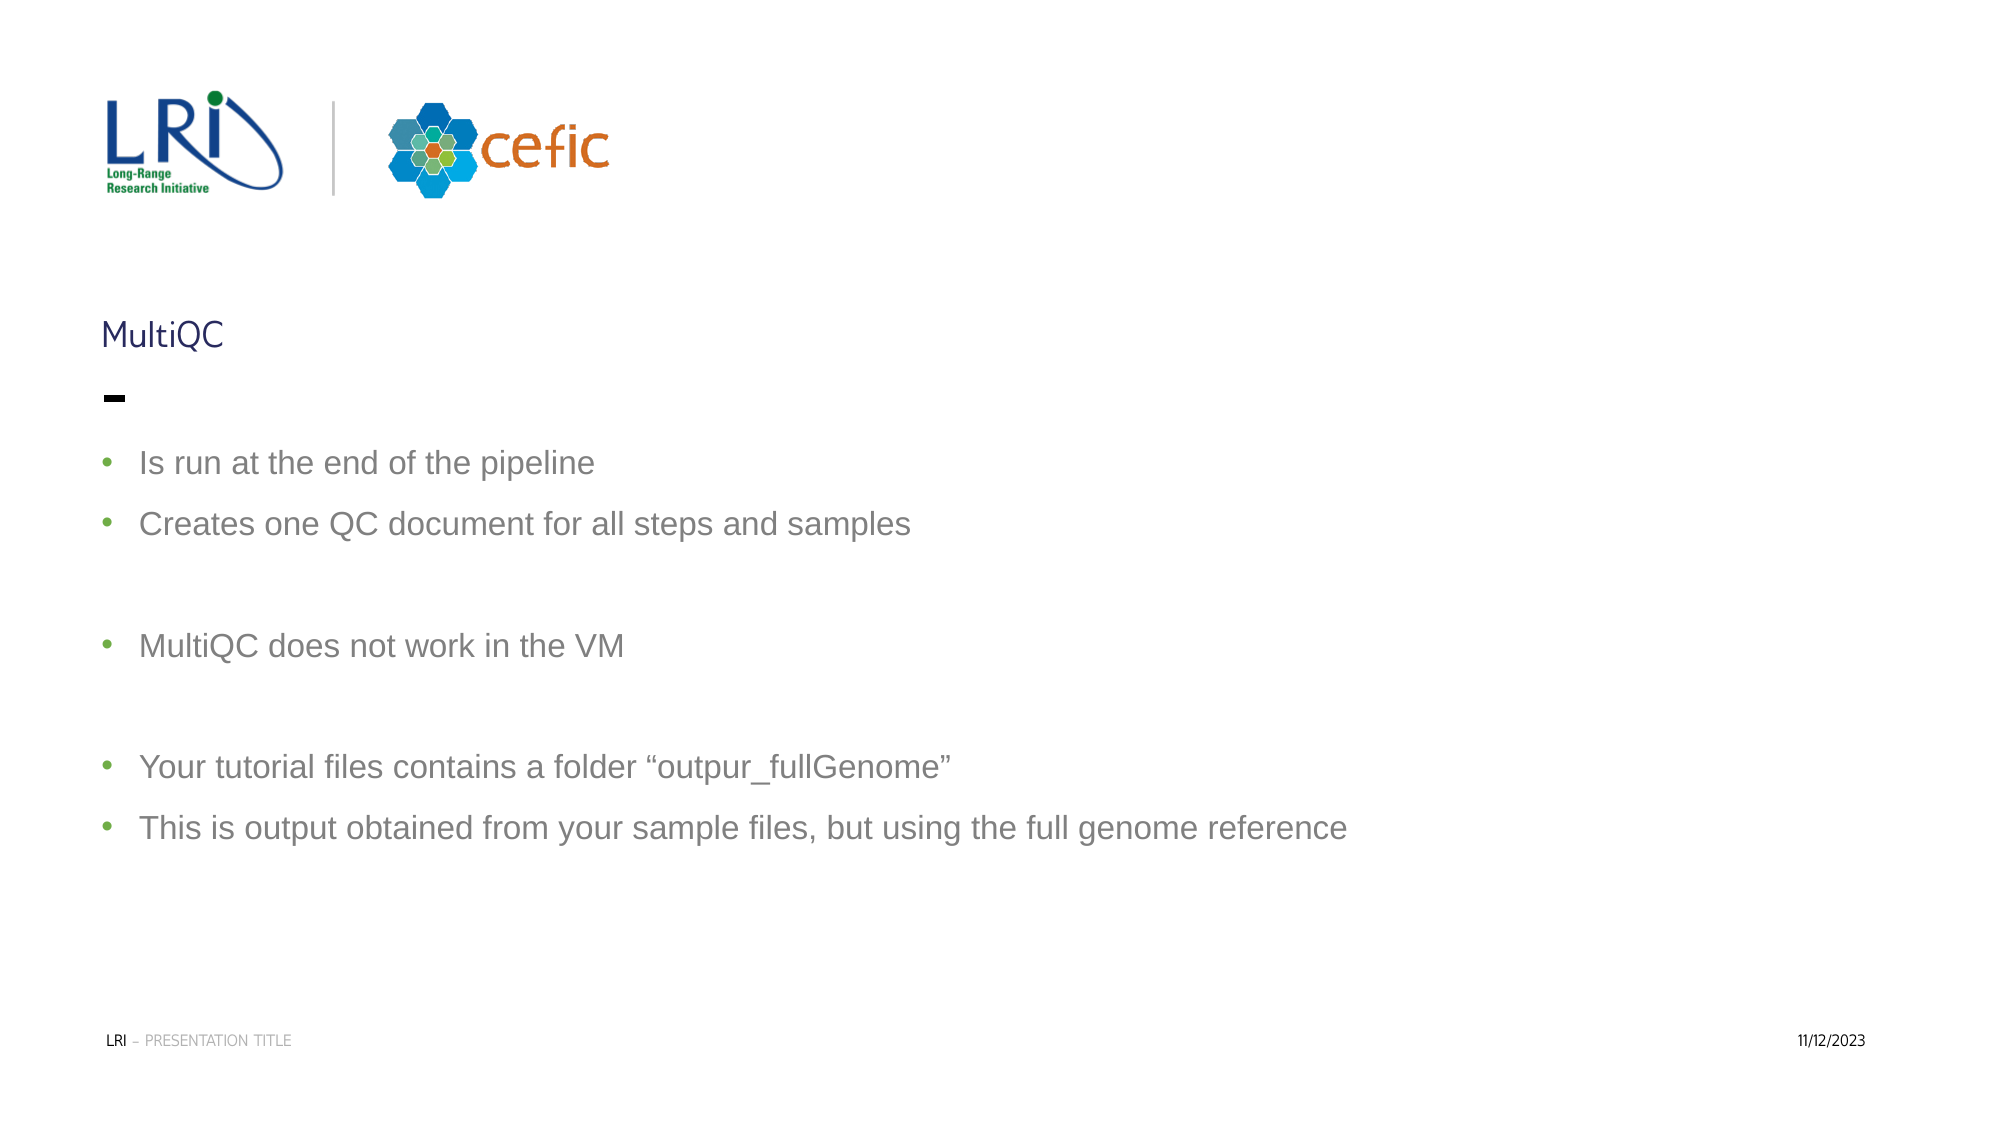

# MultiQC
Is run at the end of the pipeline
Creates one QC document for all steps and samples

MultiQC does not work in the VM

Your tutorial files contains a folder “outpur_fullGenome”
This is output obtained from your sample files, but using the full genome reference
LRI – PRESENTATION TITLE
11/12/2023